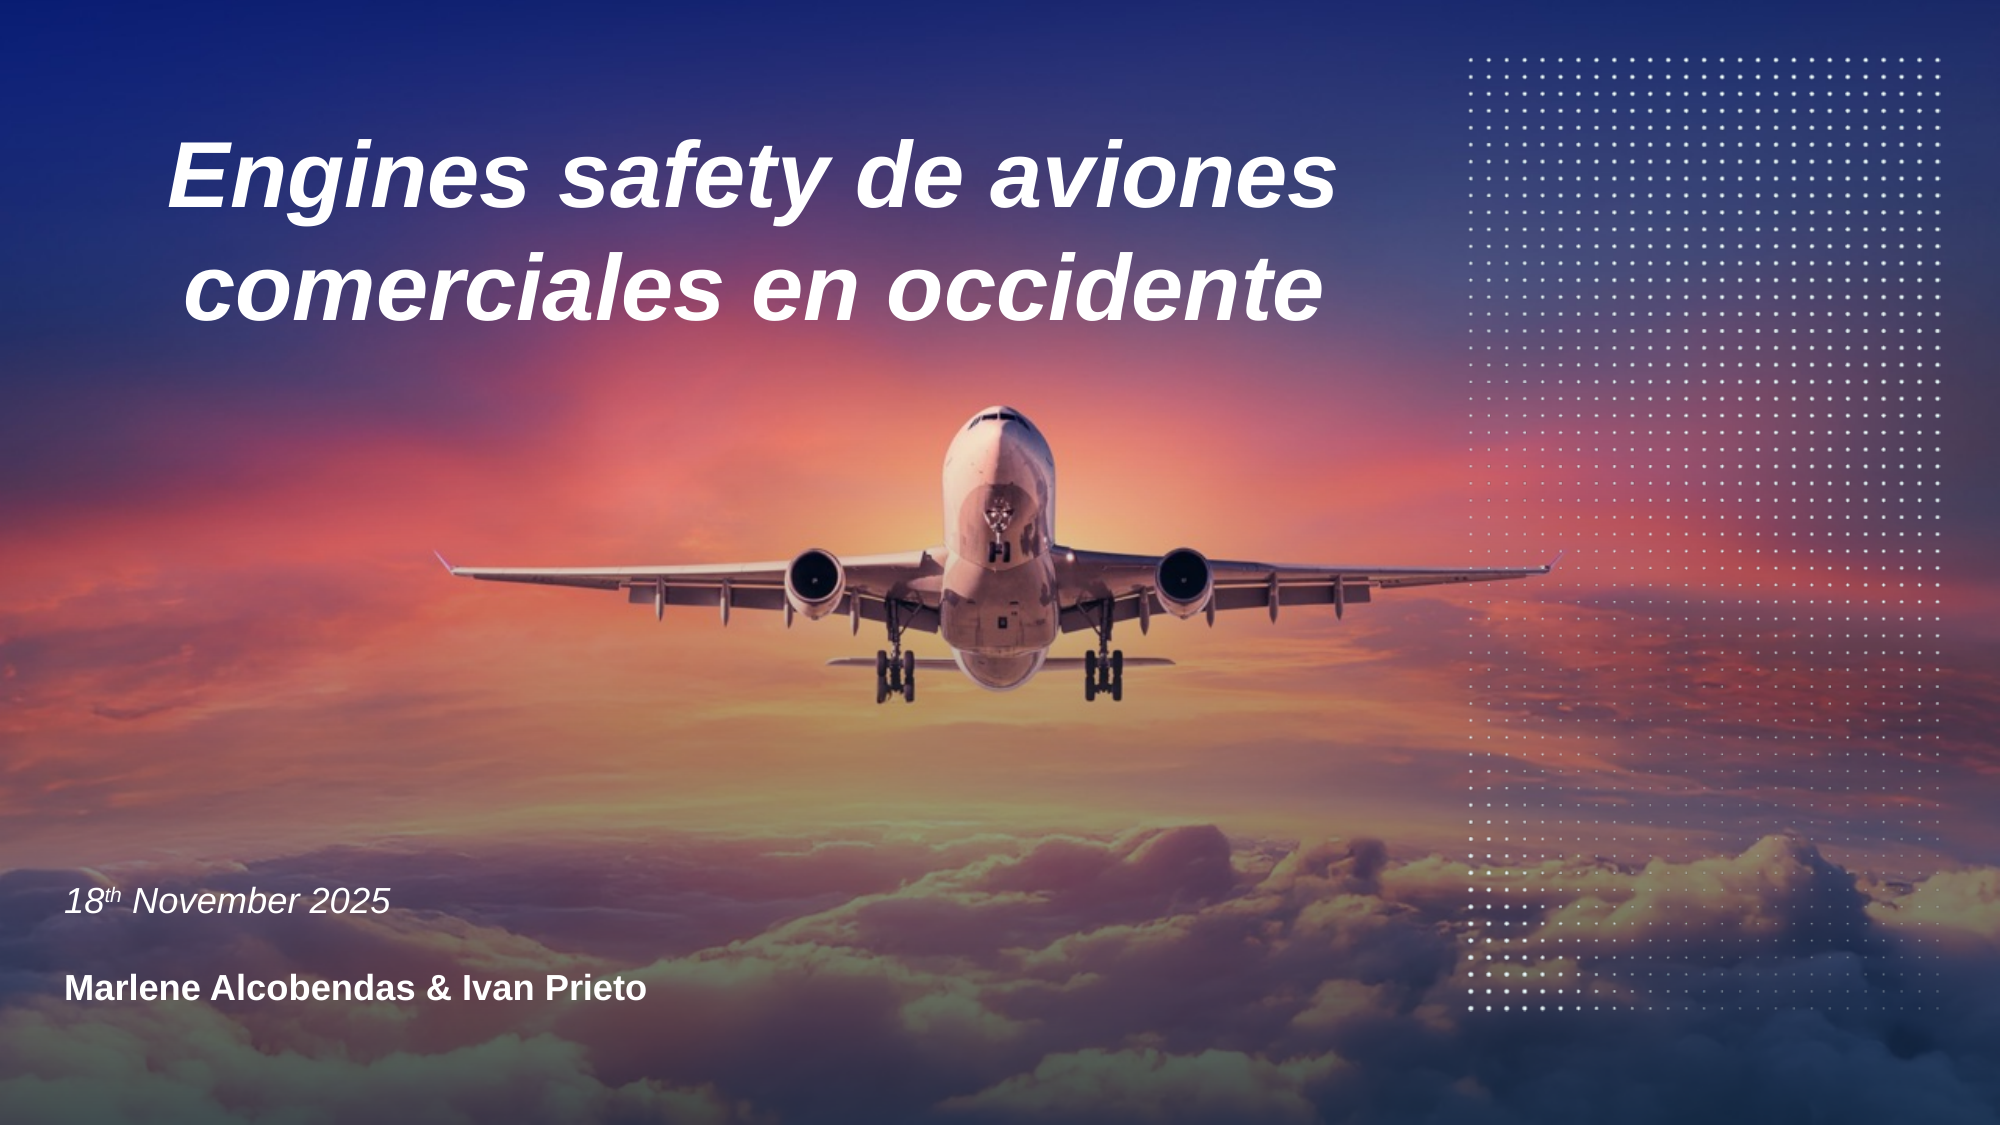

# Engines safety de aviones comerciales en occidente
18th November 2025

Marlene Alcobendas & Ivan Prieto